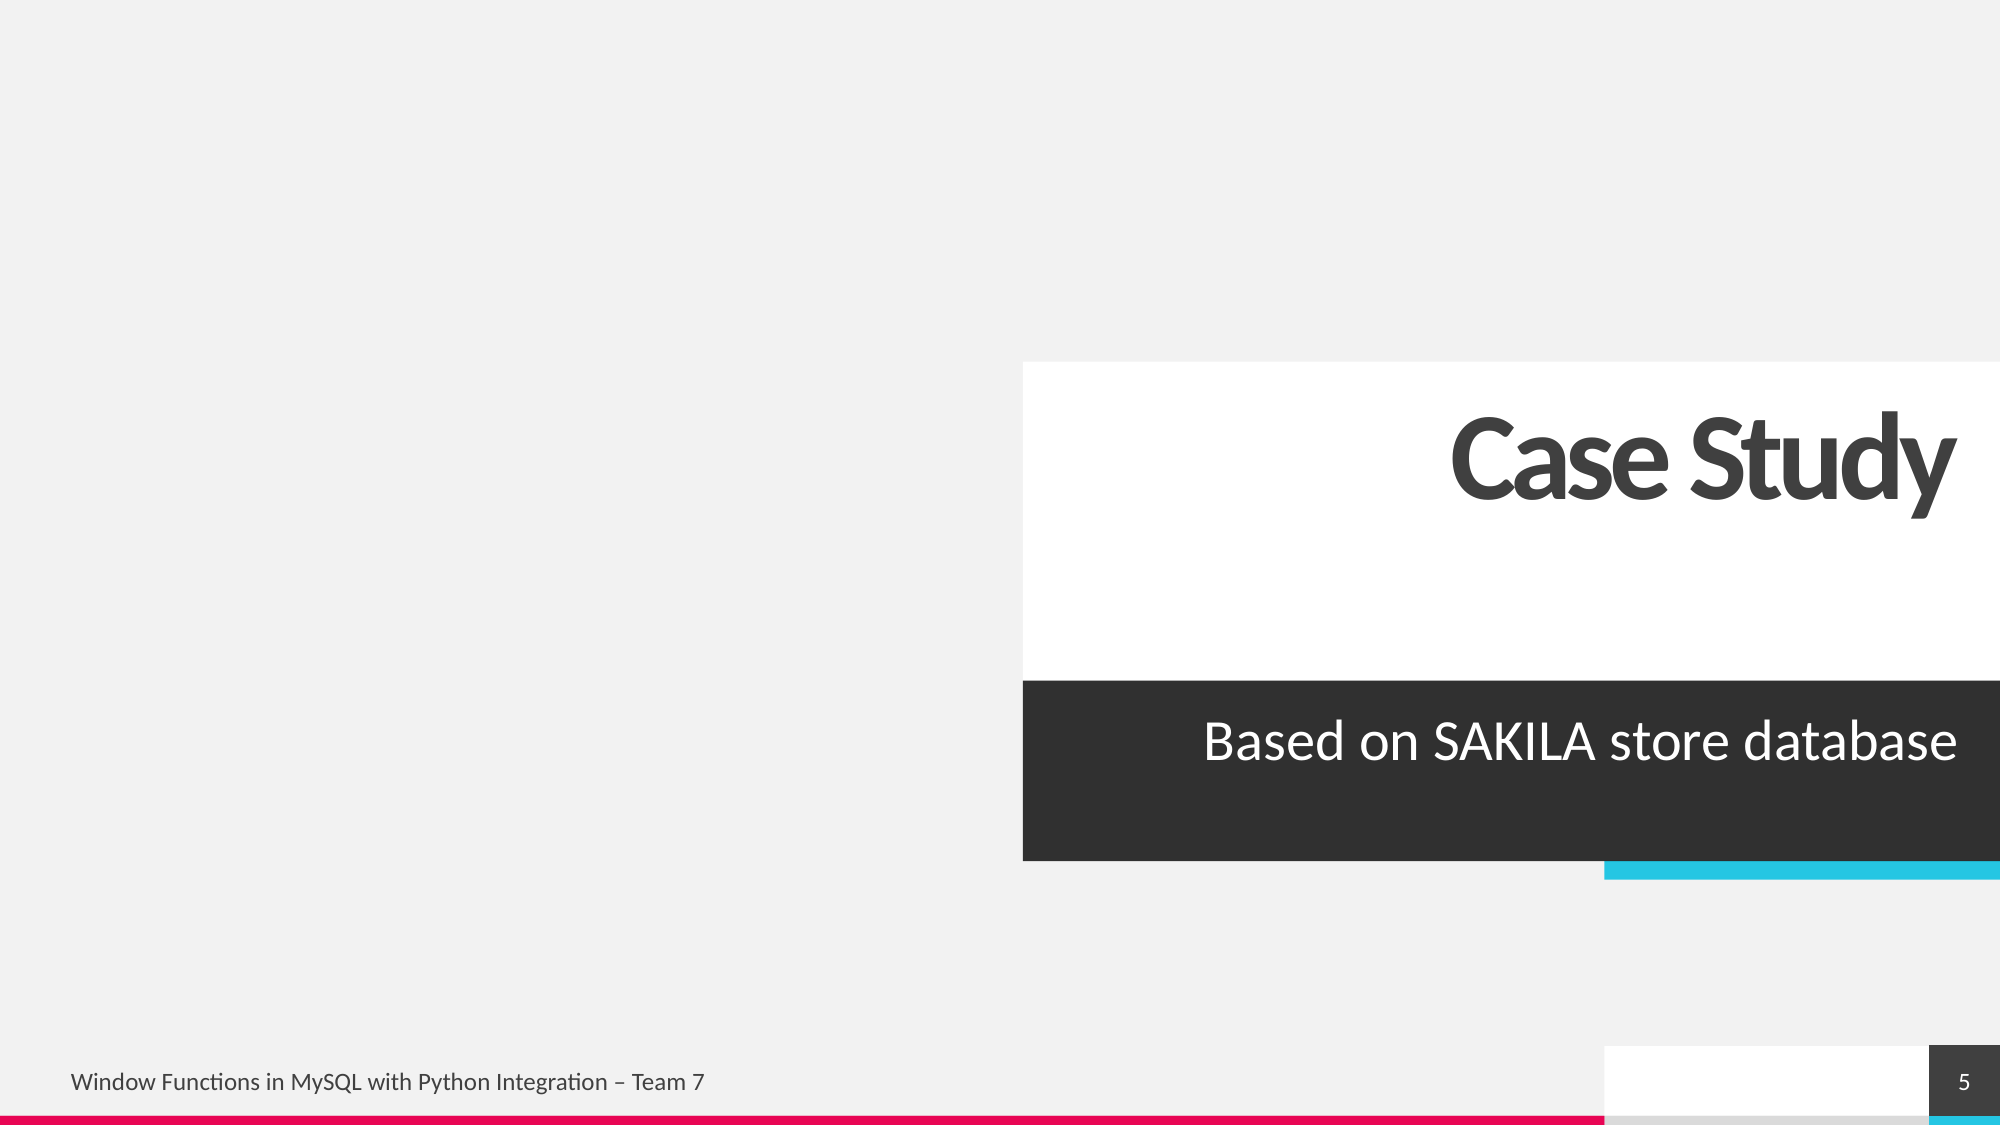

# Case Study
Based on SAKILA store database
5
Window Functions in MySQL with Python Integration – Team 7